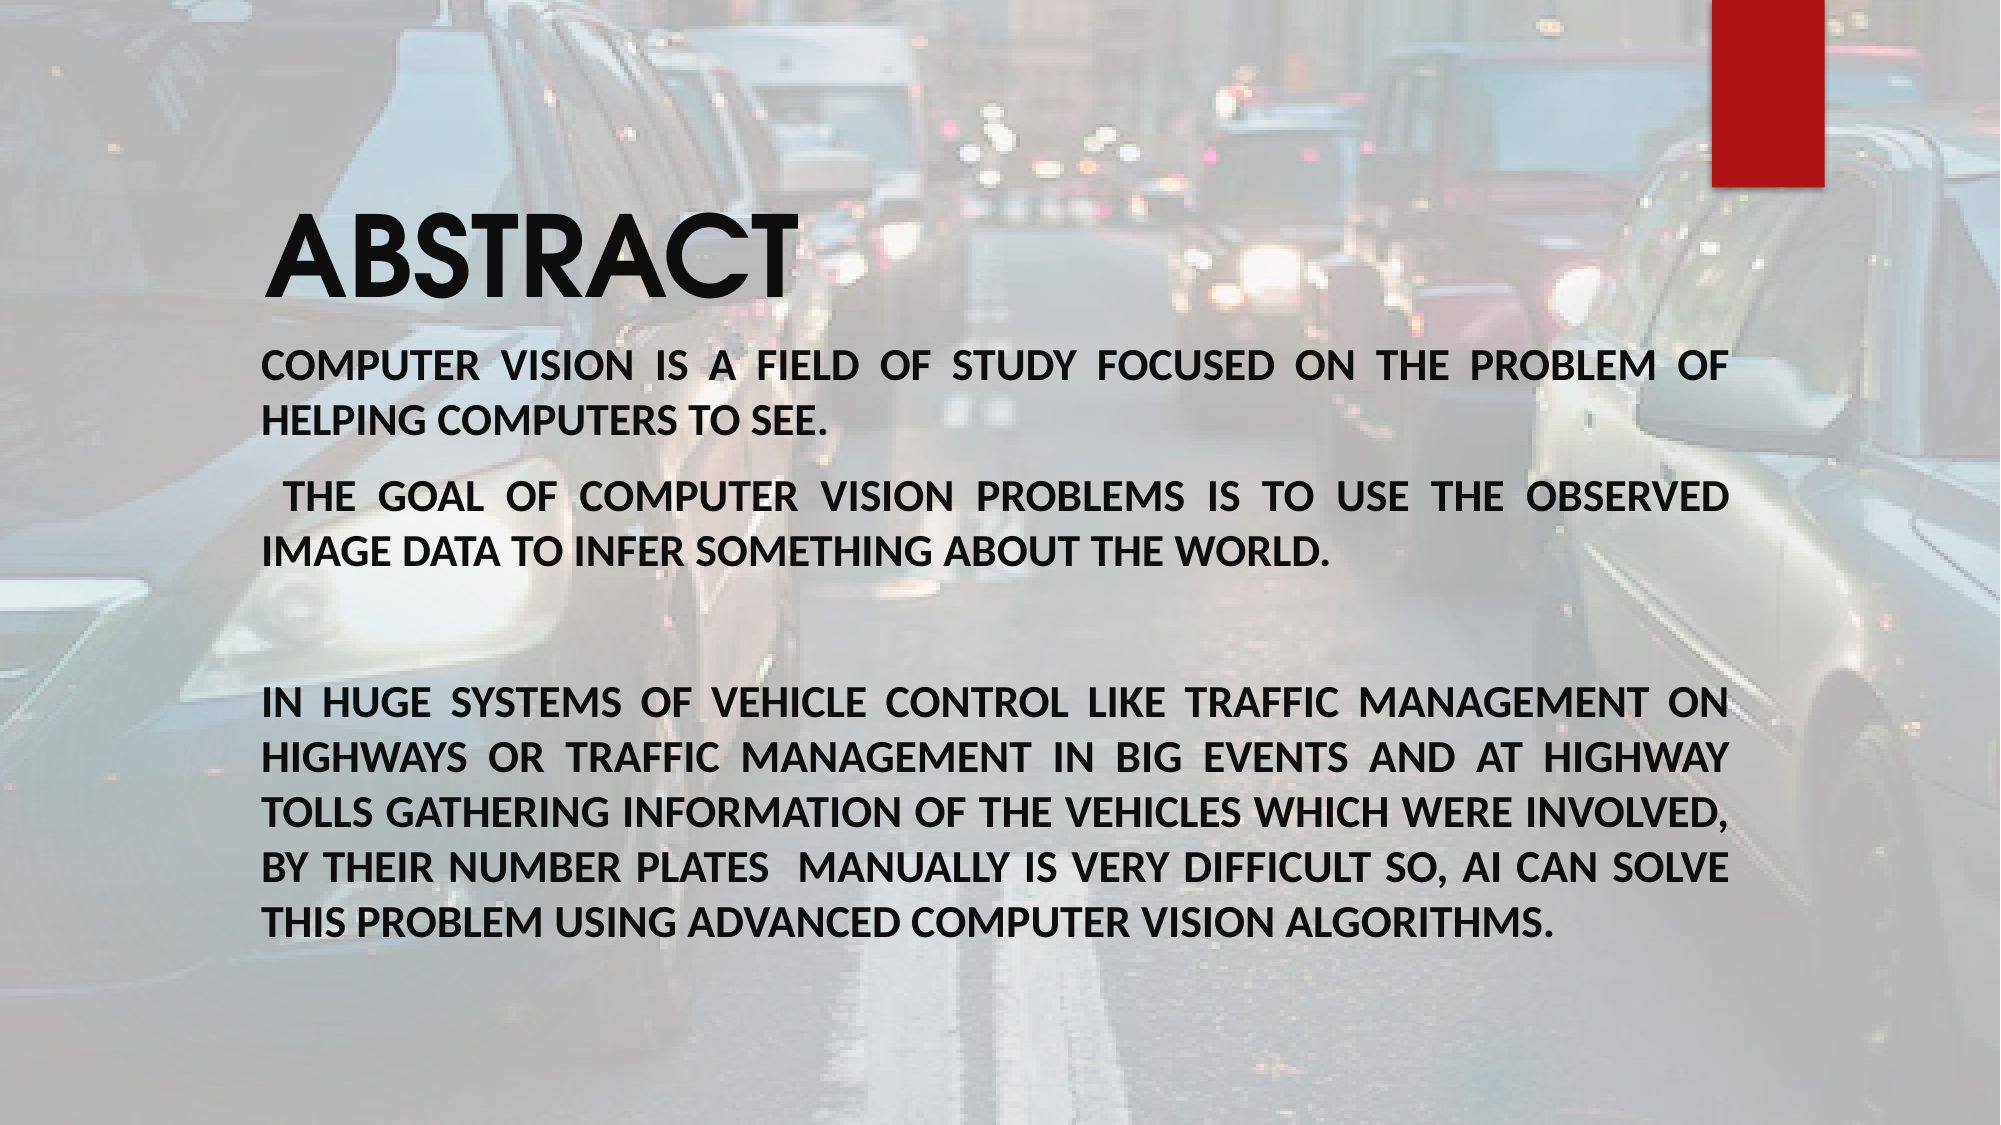

# ABSTRACT
Computer vision is a field of study focused on the problem of helping computers to see.
 the goal of computer vision problems is to use the observed image data to infer something about the world.

In huge systems of vehicle control like traffic management on highways or traffic management in big events and at highway tolls gathering information of the vehicles which were involved, by their number plates  manually is very difficult so, AI can solve this problem using advanced computer vision algorithms.